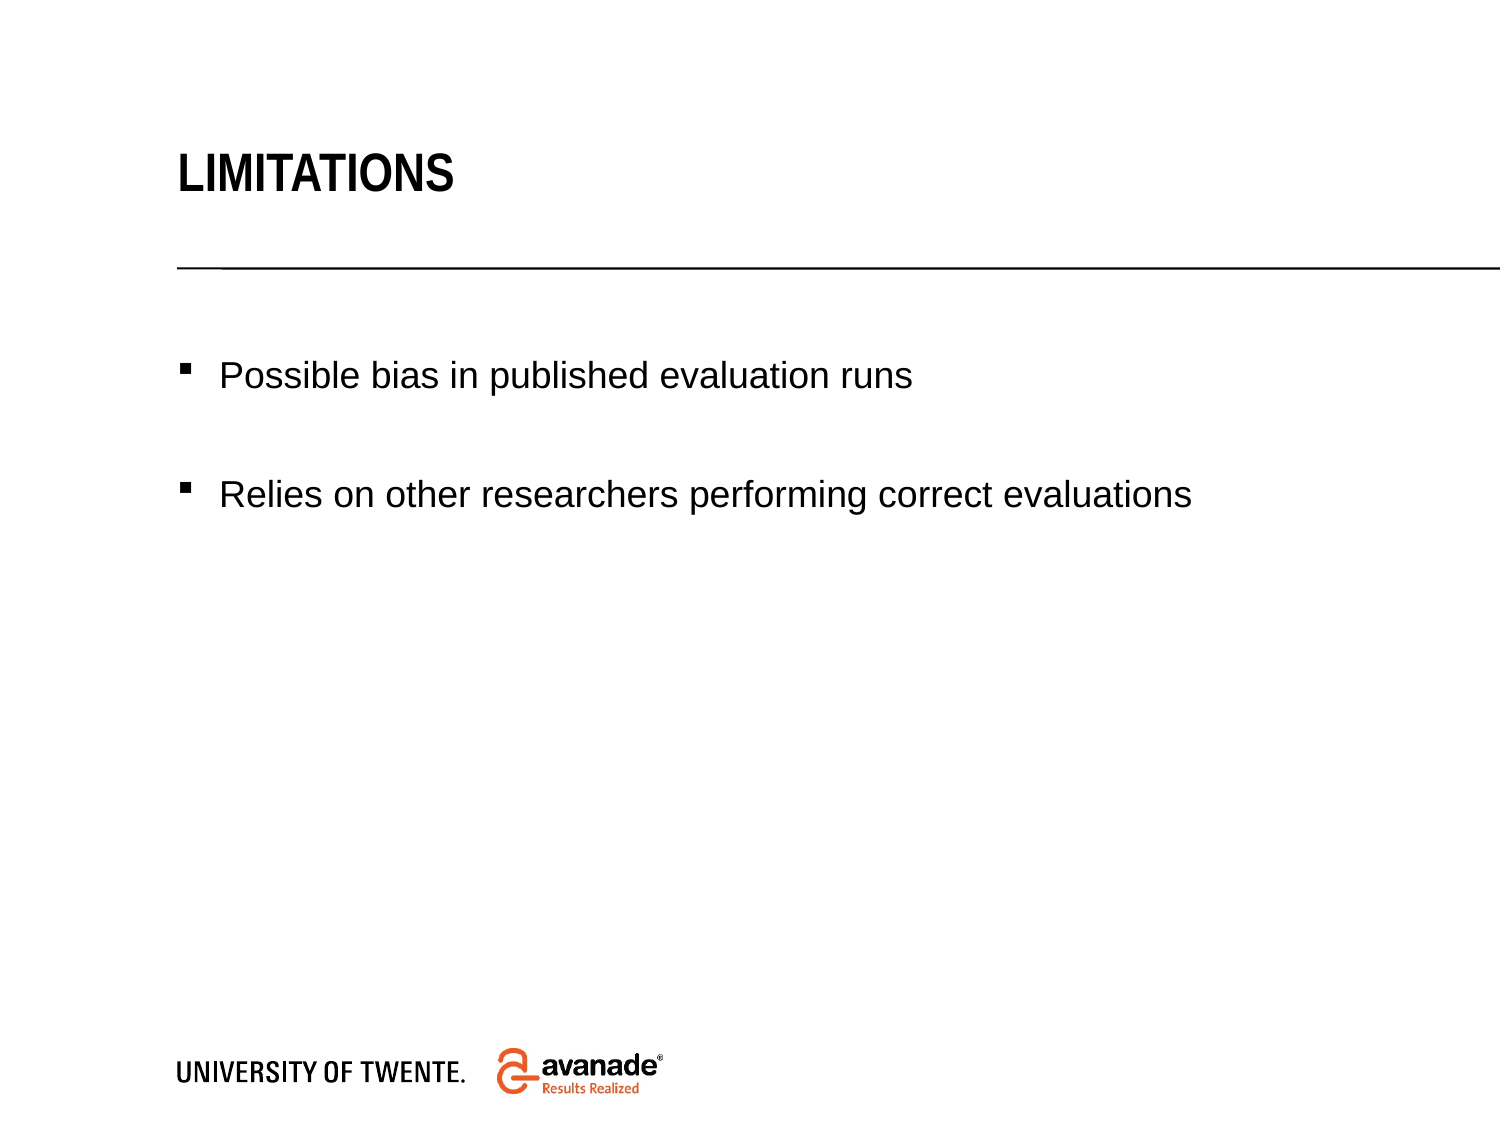

Limitations

Possible bias in published evaluation runs

Relies on other researchers performing correct evaluations